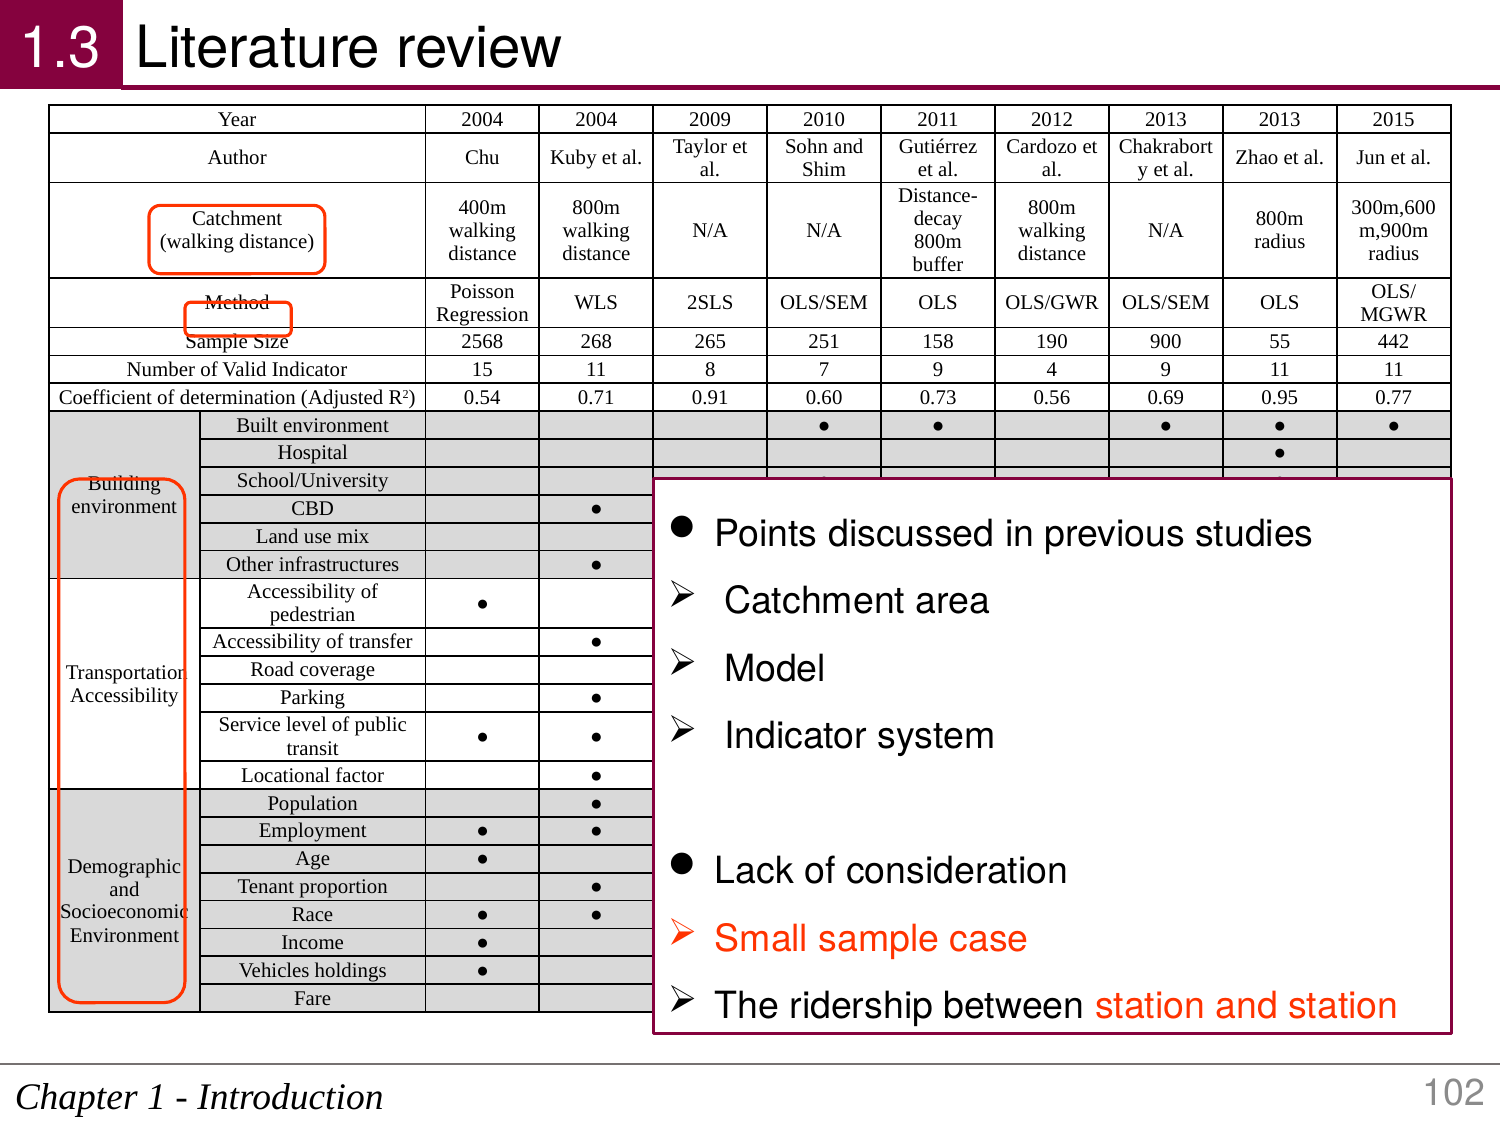

1.3
Literature review
| Year |  | 2004 | 2004 | 2009 | 2010 | 2011 | 2012 | 2013 | 2013 | 2015 |
| --- | --- | --- | --- | --- | --- | --- | --- | --- | --- | --- |
| Author |  | Chu | Kuby et al. | Taylor et al. | Sohn and Shim | Gutiérrez et al. | Cardozo et al. | Chakraborty et al. | Zhao et al. | Jun et al. |
| Catchment (walking distance) |  | 400m walking distance | 800m walking distance | N/A | N/A | Distance-decay 800m buffer | 800m walking distance | N/A | 800m radius | 300m,600m,900m radius |
| Method |  | Poisson Regression | WLS | 2SLS | OLS/SEM | OLS | OLS/GWR | OLS/SEM | OLS | OLS/MGWR |
| Sample Size |  | 2568 | 268 | 265 | 251 | 158 | 190 | 900 | 55 | 442 |
| Number of Valid Indicator |  | 15 | 11 | 8 | 7 | 9 | 4 | 9 | 11 | 11 |
| Coefficient of determination (Adjusted R2) |  | 0.54 | 0.71 | 0.91 | 0.60 | 0.73 | 0.56 | 0.69 | 0.95 | 0.77 |
| Building environment | Built environment |  |  |  | ● | ● |  | ● | ● | ● |
|  | Hospital |  |  |  |  |  |  |  | ● |  |
|  | School/University |  |  |  | ● |  |  |  | ● |  |
|  | CBD |  | ● |  |  |  |  |  | ● |  |
|  | Land use mix |  |  |  | ● | ● | ● |  |  | ● |
|  | Other infrastructures |  | ● |  |  |  |  |  | ● | ● |
| Transportation Accessibility | Accessibility of pedestrian | ● |  |  |  |  |  | ● |  |  |
|  | Accessibility of transfer |  | ● |  | ● | ● | ● | ● | ● | ● |
|  | Road coverage |  |  | ● | ● |  |  |  | ● |  |
|  | Parking |  | ● |  |  |  |  |  | ● |  |
|  | Service level of public transit | ● | ● | ● |  | ● | ● |  | ● | ● |
|  | Locational factor |  | ● |  | ● |  |  |  | ● |  |
| Demographic and Socioeconomic Environment | Population |  | ● | ● | ● |  | ● | ● | ● | ● |
|  | Employment | ● | ● | ● | ● | ● | ● | ● | ● | ● |
|  | Age | ● |  | ● |  |  |  |  |  | ● |
|  | Tenant proportion |  | ● |  |  |  |  |  |  | ● |
|  | Race | ● | ● | ● |  | ● |  |  |  |  |
|  | Income | ● |  |  |  |  |  | ● |  |  |
|  | Vehicles holdings | ● |  |  |  |  | ● | ● |  |  |
|  | Fare |  |  | ● |  |  |  |  |  |  |

Points discussed in previous studies
Catchment area
Model
Indicator system

Lack of consideration
Small sample case
The ridership between station and station
Chapter 1 - Introduction
102